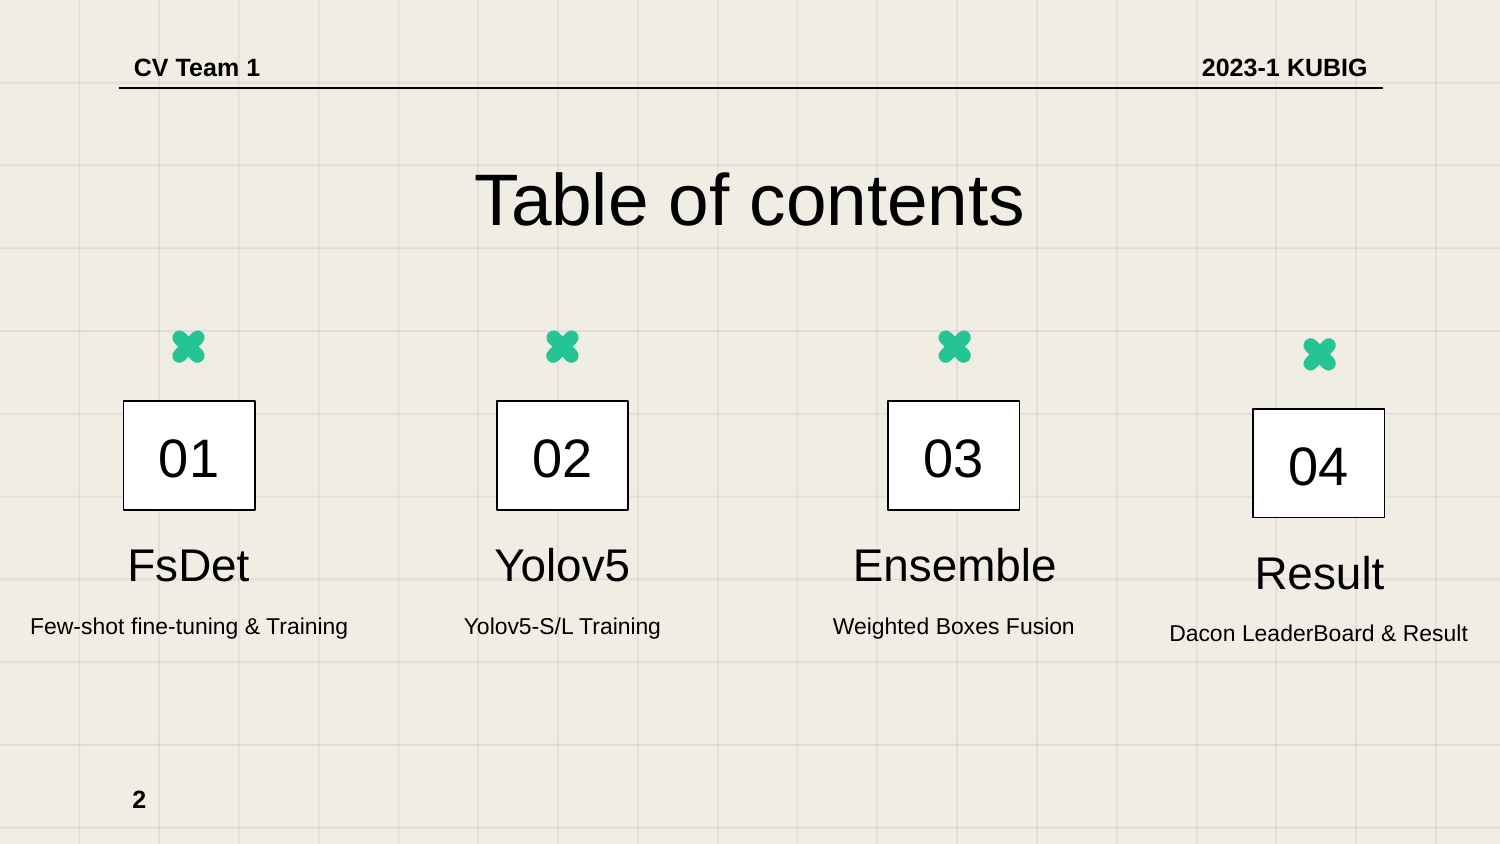

CV Team 1
2023-1 KUBIG
Table of contents

# 01
02
03
04
FsDet
Yolov5
Ensemble
Result
Few-shot fine-tuning & Training

Yolov5-S/L Training

Weighted Boxes Fusion
Dacon LeaderBoard & Result
2